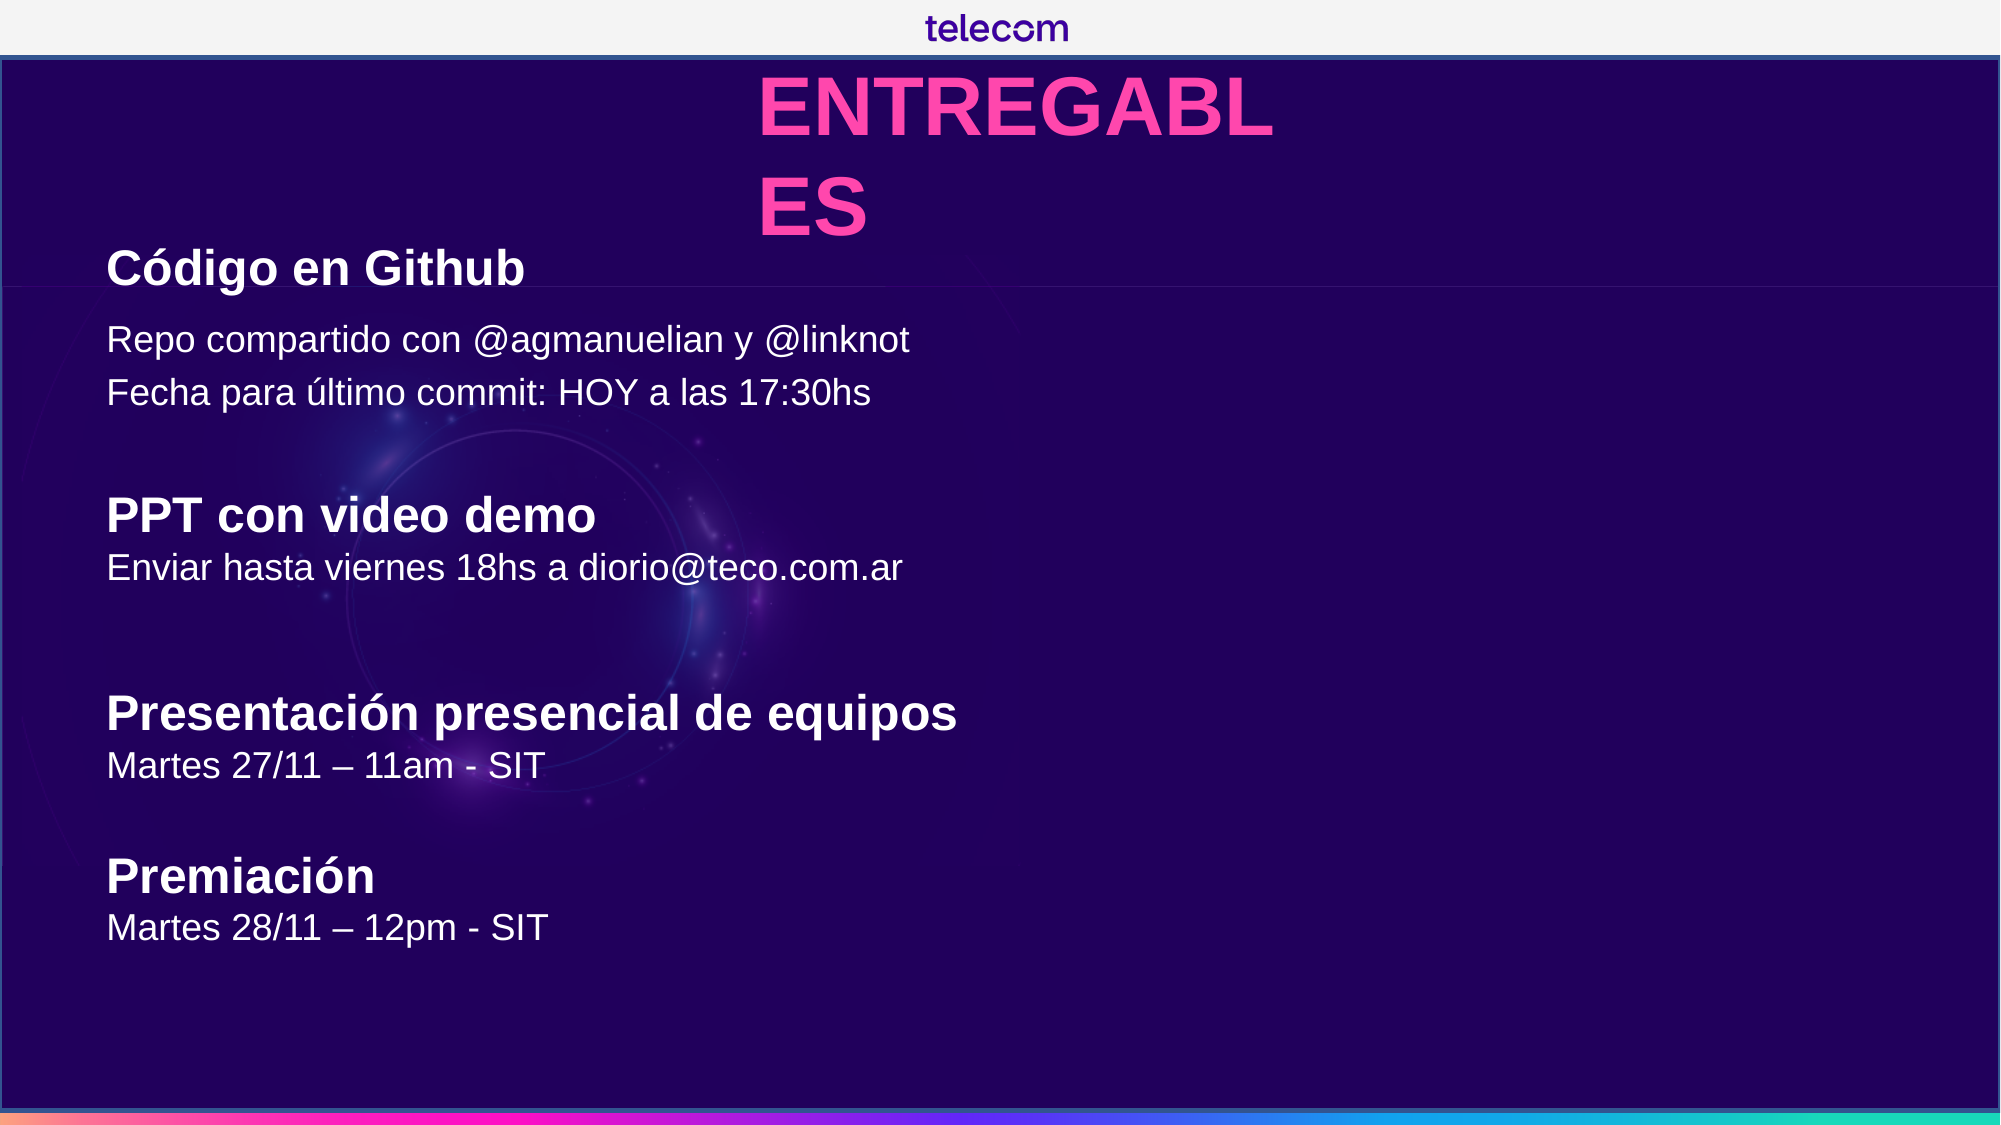

ENTREGABLES
Código en Github
Repo compartido con @agmanuelian y @linknot
Fecha para último commit: HOY a las 17:30hs
PPT con video demo
Enviar hasta viernes 18hs a diorio@teco.com.ar
Presentación presencial de equipos
Martes 27/11 – 11am - SIT
Premiación
Martes 28/11 – 12pm - SIT